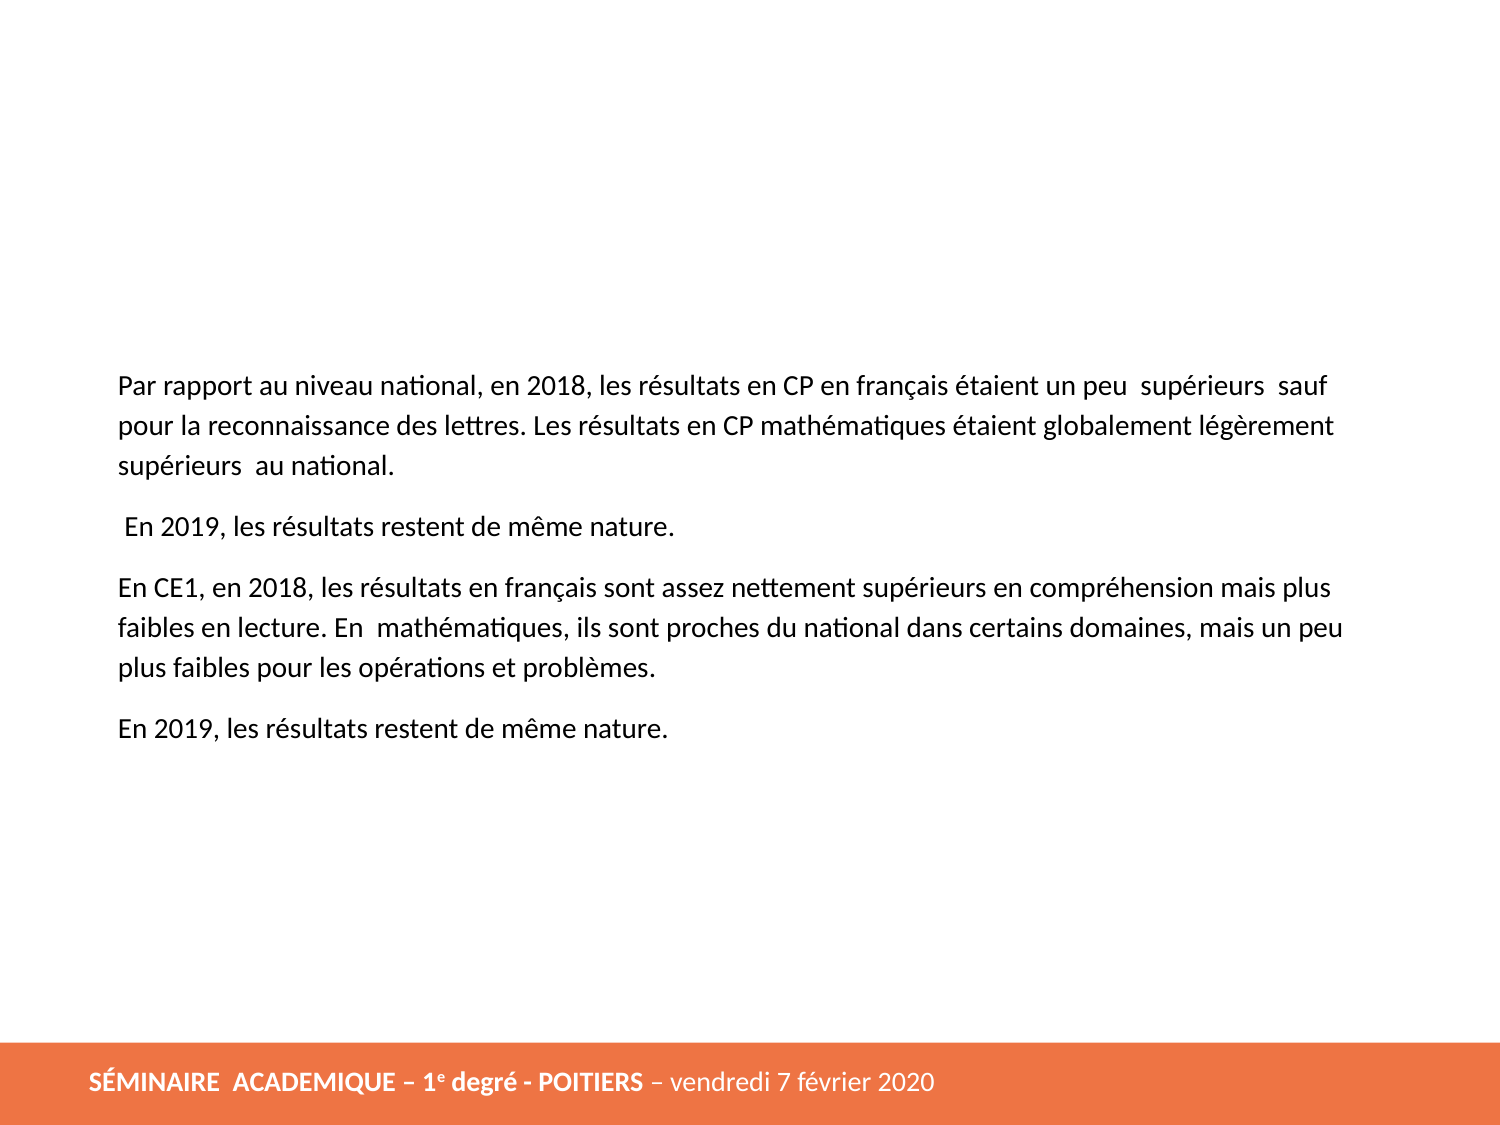

#
Par rapport au niveau national, en 2018, les résultats en CP en français étaient un peu  supérieurs  sauf pour la reconnaissance des lettres. Les résultats en CP mathématiques étaient globalement légèrement supérieurs  au national.
 En 2019, les résultats restent de même nature.
En CE1, en 2018, les résultats en français sont assez nettement supérieurs en compréhension mais plus faibles en lecture. En  mathématiques, ils sont proches du national dans certains domaines, mais un peu plus faibles pour les opérations et problèmes.
En 2019, les résultats restent de même nature.